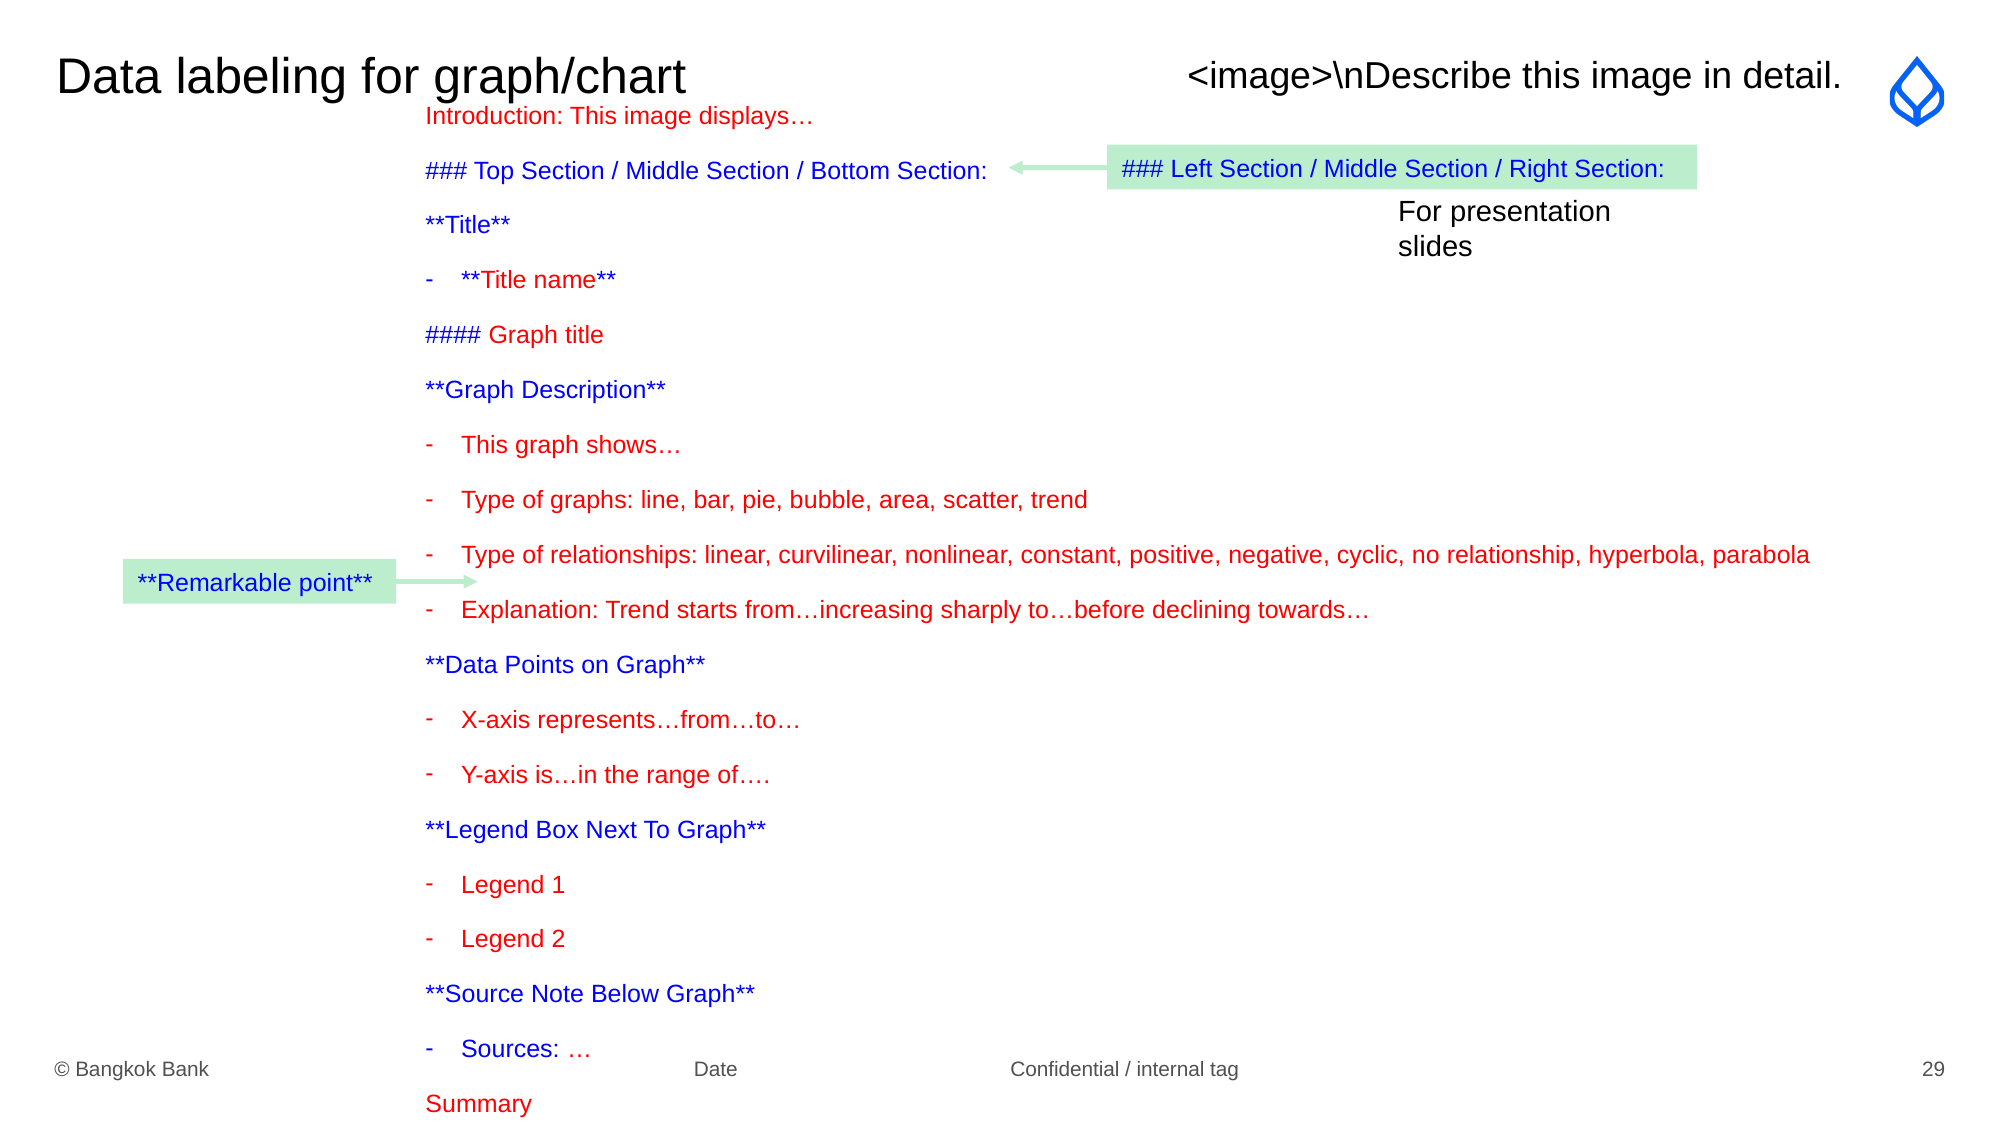

# Data labeling for graph/chart
<image>\nDescribe this image in detail.
Introduction: This image displays…
### Top Section / Middle Section / Bottom Section:
**Title**
**Title name**
#### Graph title
**Graph Description**
This graph shows…
Type of graphs: line, bar, pie, bubble, area, scatter, trend
Type of relationships: linear, curvilinear, nonlinear, constant, positive, negative, cyclic, no relationship, hyperbola, parabola
Explanation: Trend starts from…increasing sharply to…before declining towards…
**Data Points on Graph**
X-axis represents…from…to…
Y-axis is…in the range of….
**Legend Box Next To Graph**
Legend 1
Legend 2
**Source Note Below Graph**
Sources: …
Summary

### Left Section / Middle Section / Right Section:
For presentation slides
**Remarkable point**
Date
Confidential / internal tag
29